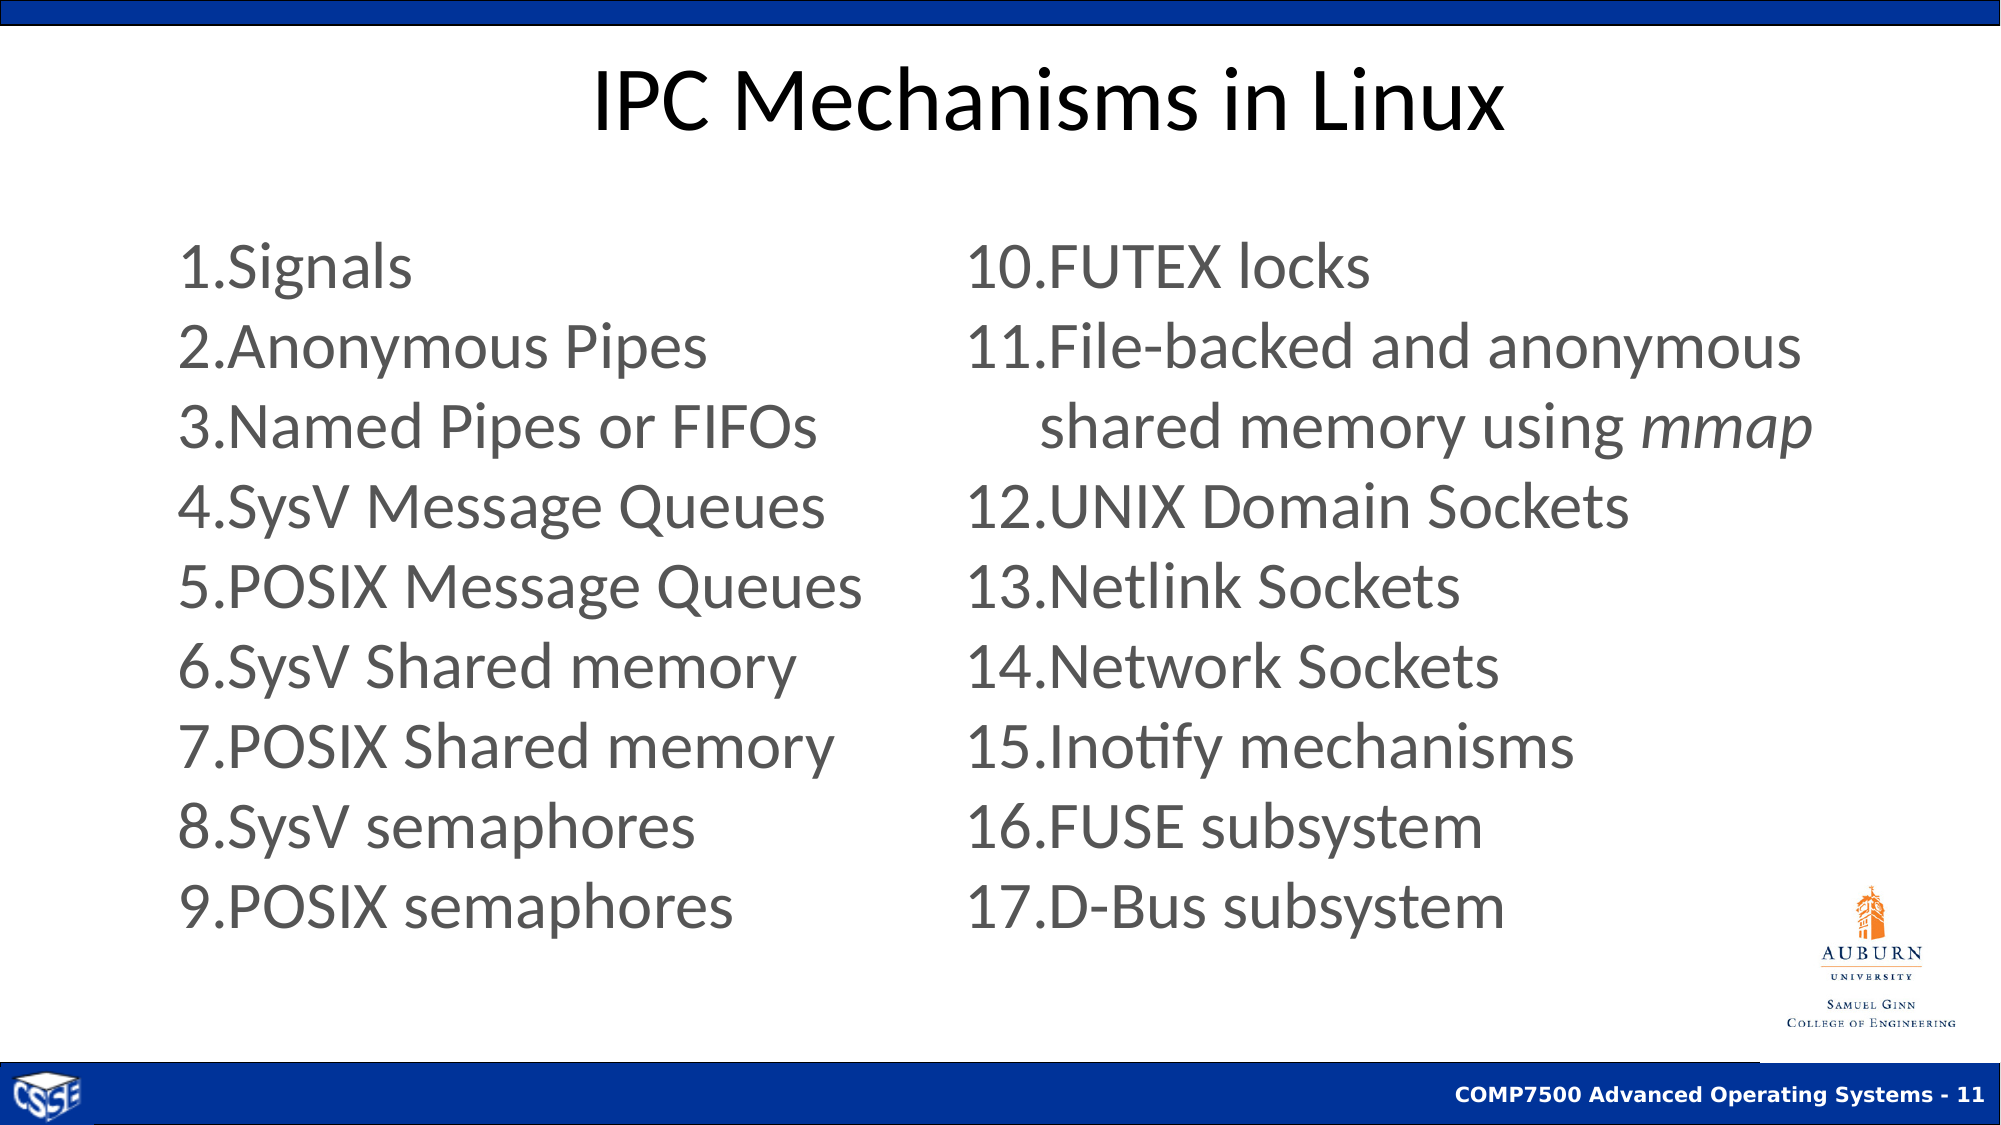

# IPC Mechanisms in Linux
Signals
Anonymous Pipes
Named Pipes or FIFOs
SysV Message Queues
POSIX Message Queues
SysV Shared memory
POSIX Shared memory
SysV semaphores
POSIX semaphores
FUTEX locks
File-backed and anonymous shared memory using mmap
UNIX Domain Sockets
Netlink Sockets
Network Sockets
Inotify mechanisms
FUSE subsystem
D-Bus subsystem